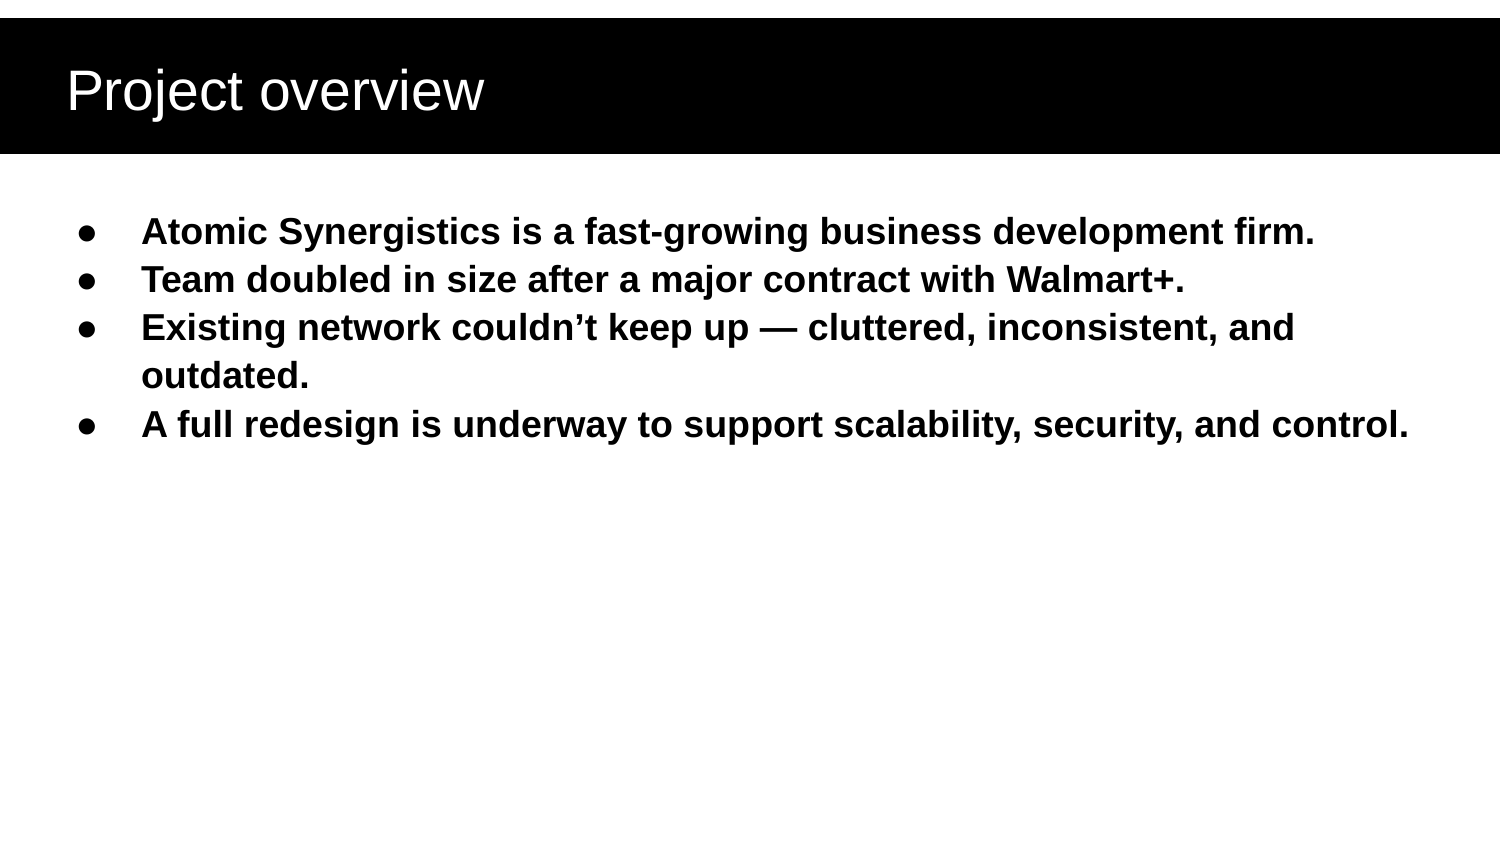

# Project overview
Atomic Synergistics is a fast-growing business development firm.
Team doubled in size after a major contract with Walmart+.
Existing network couldn’t keep up — cluttered, inconsistent, and outdated.
A full redesign is underway to support scalability, security, and control.